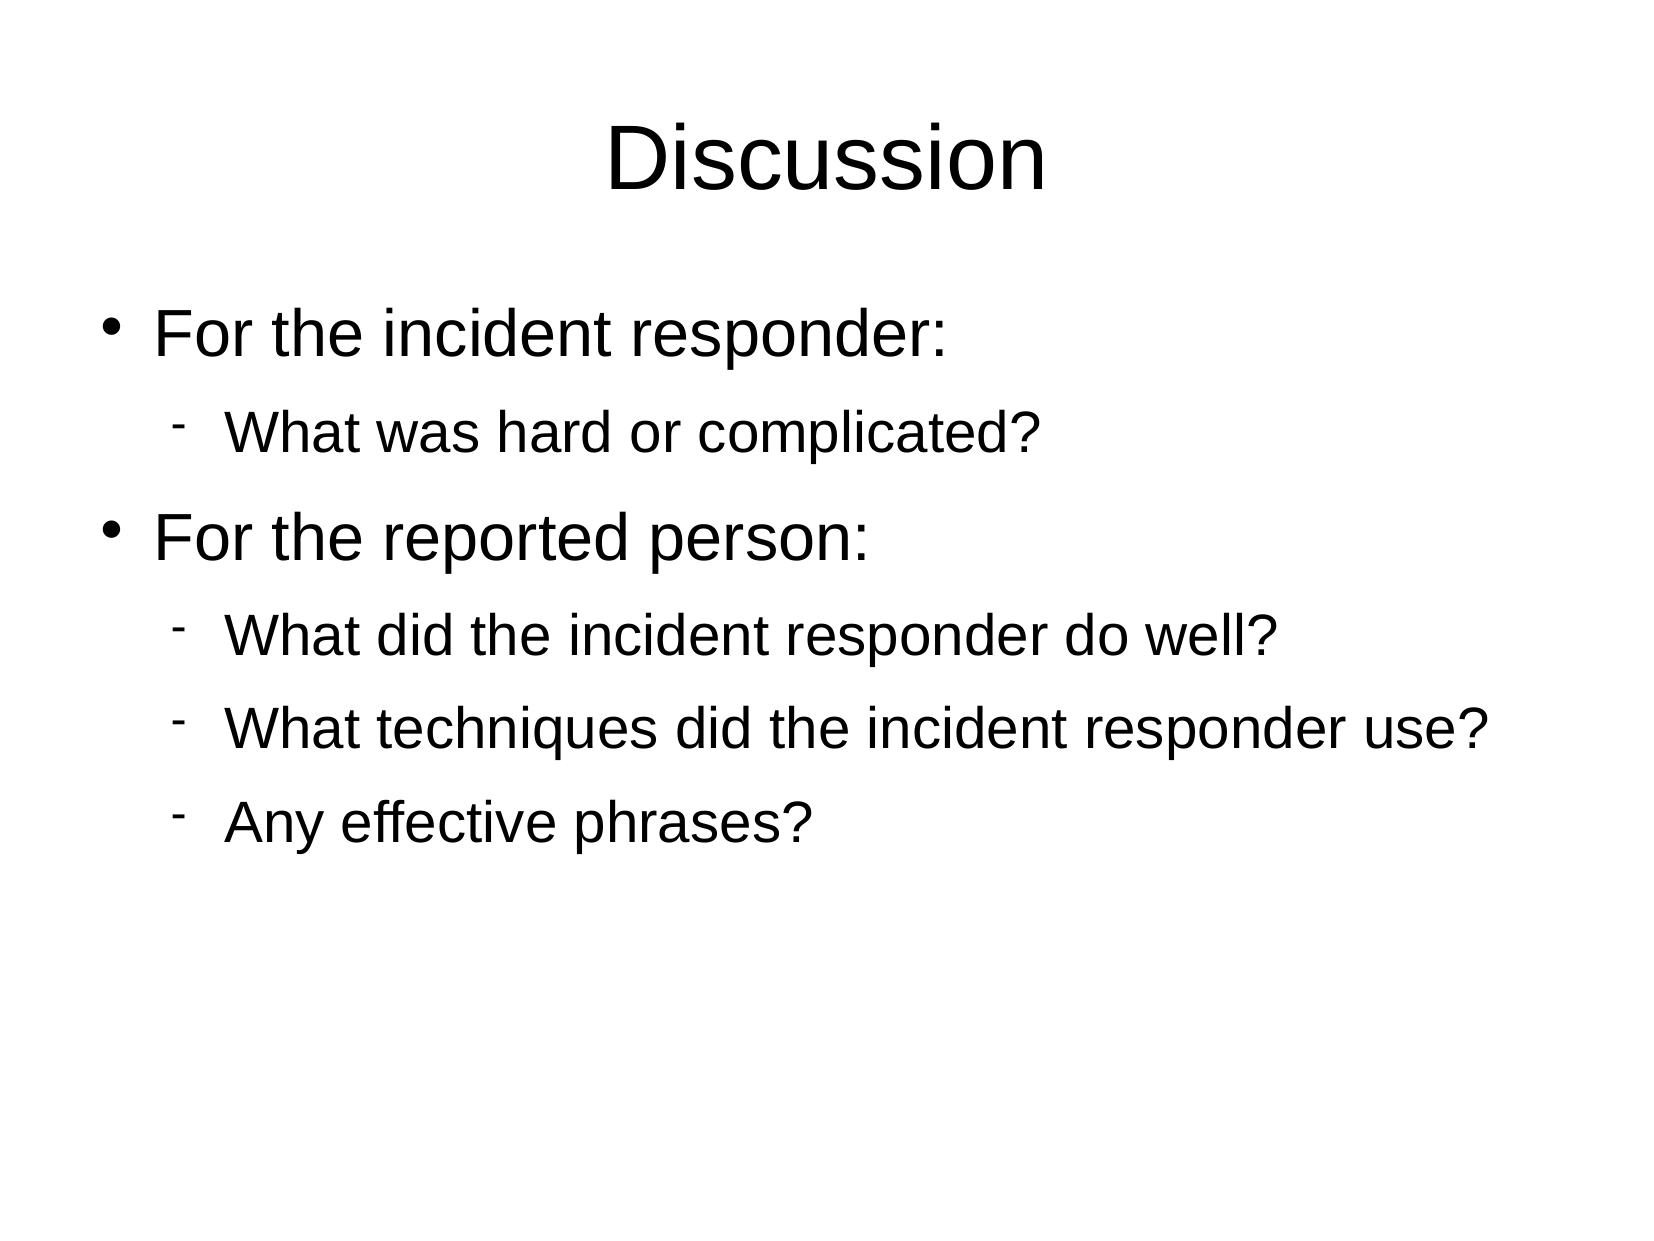

Discussion
For the incident responder:
What was hard or complicated?
For the reported person:
What did the incident responder do well?
What techniques did the incident responder use?
Any effective phrases?